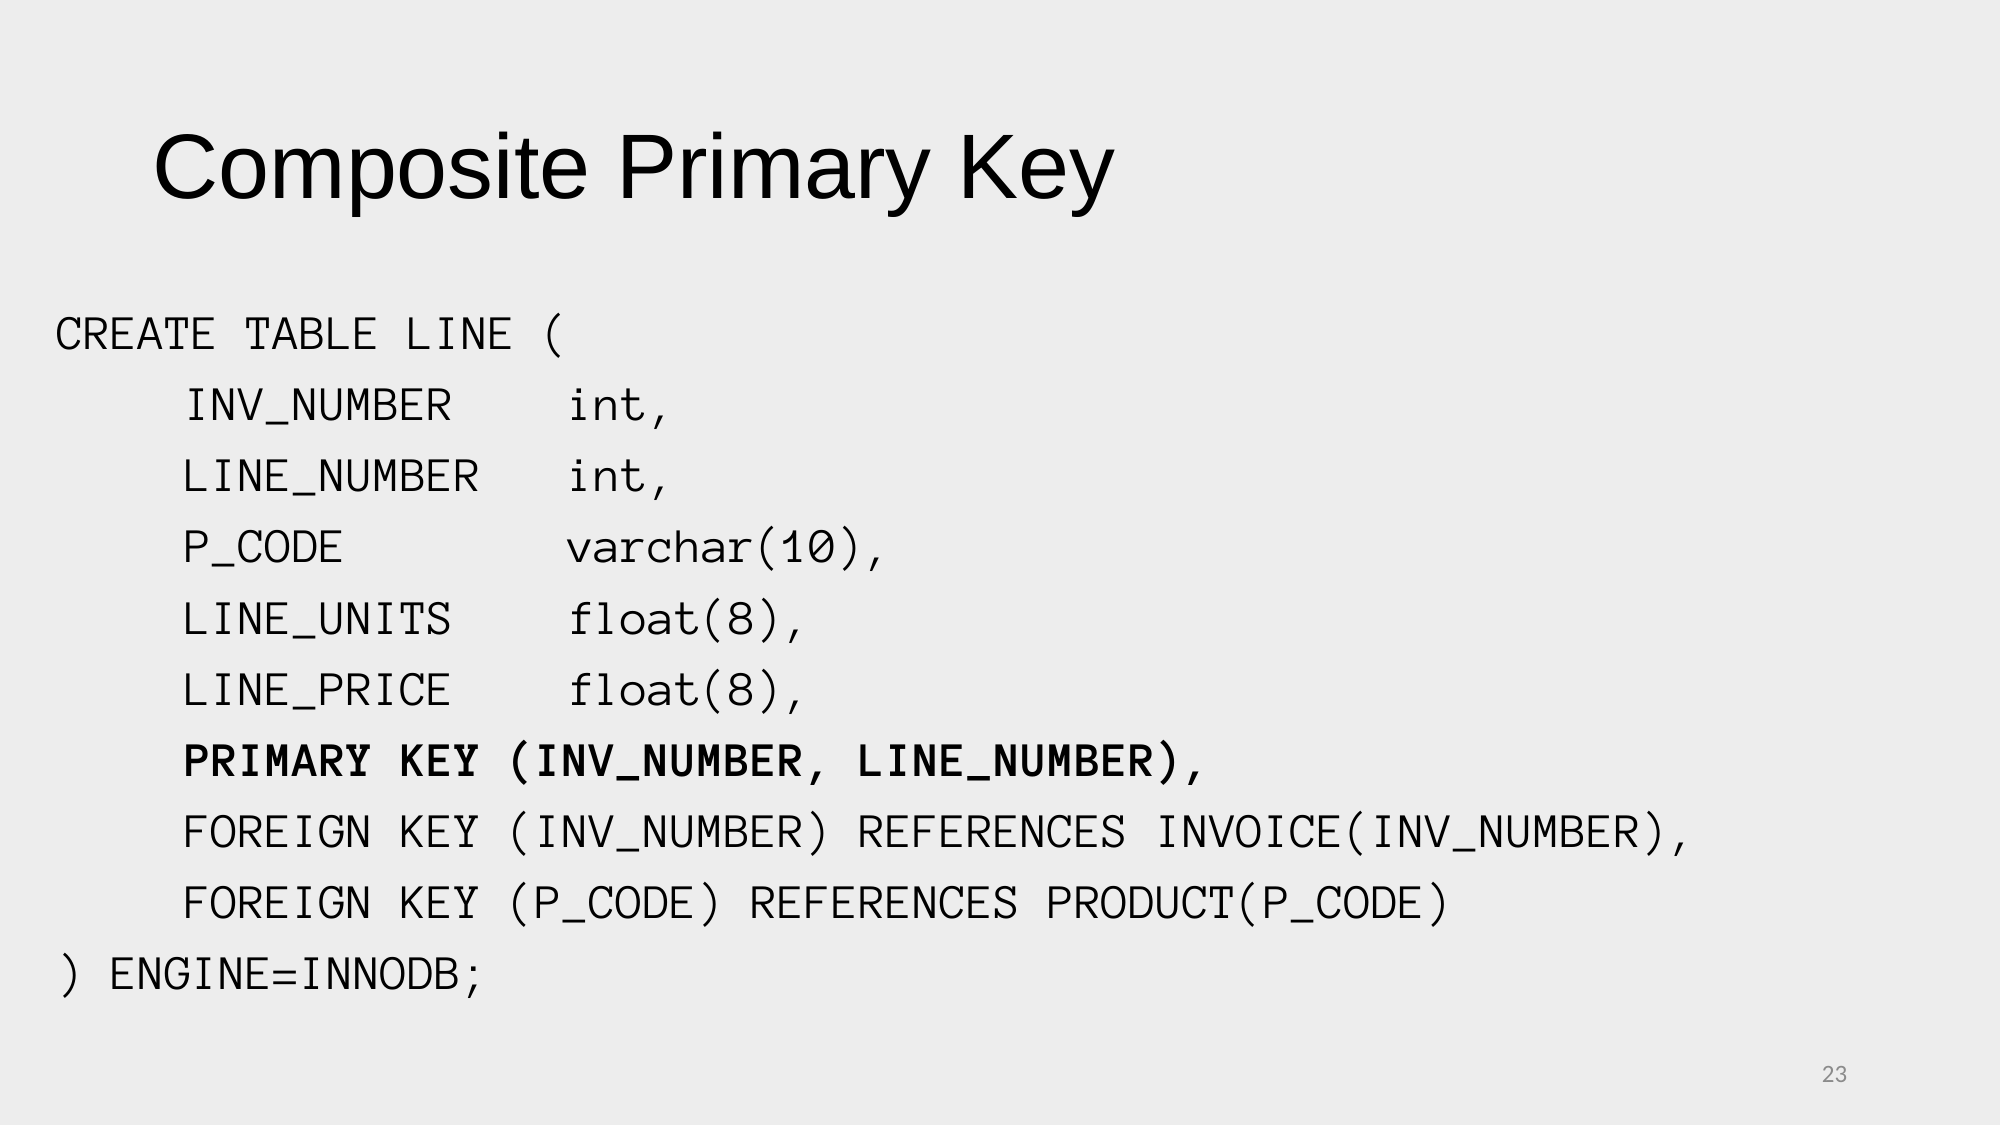

# Composite Primary Key
CREATE TABLE LINE (
	INV_NUMBER 	int,
	LINE_NUMBER 	int,
	P_CODE 		varchar(10),
	LINE_UNITS 	float(8),
	LINE_PRICE 	float(8),
	PRIMARY KEY (INV_NUMBER, LINE_NUMBER),
	FOREIGN KEY (INV_NUMBER) REFERENCES INVOICE(INV_NUMBER),
	FOREIGN KEY (P_CODE) REFERENCES PRODUCT(P_CODE)
) ENGINE=INNODB;
23